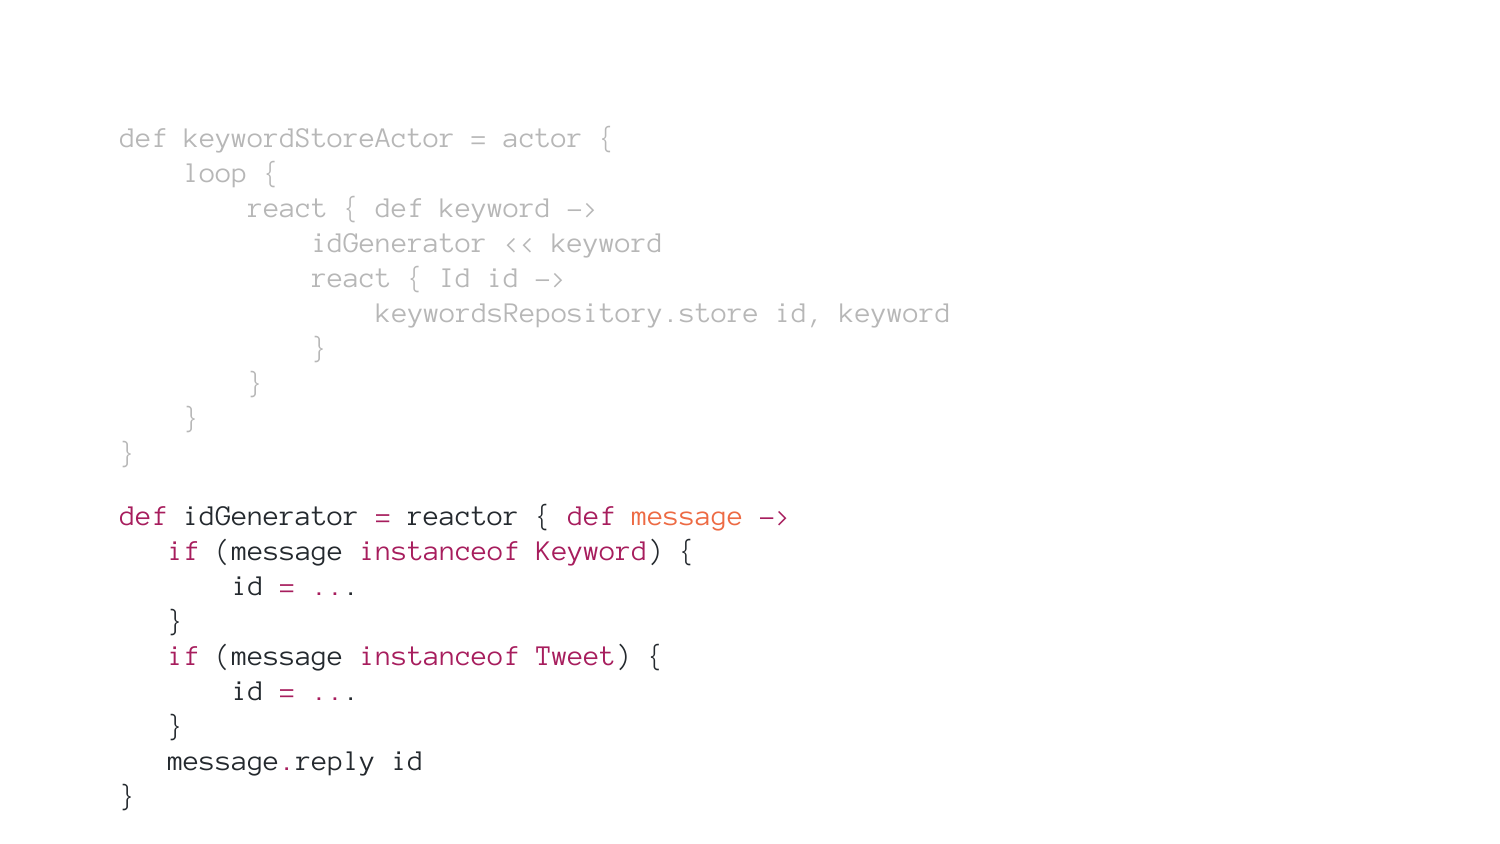

def keywordStoreActor = actor {
    loop {
        react { def keyword ->
            idGenerator << keyword
            react { Id id ->
                keywordsRepository.store id, keyword
            }
        }
    }
}
def idGenerator = reactor { def message ->
   if (message instanceof Keyword) {
       id = ...
   }
   if (message instanceof Tweet) {
       id = ...
   }
   message.reply id
}